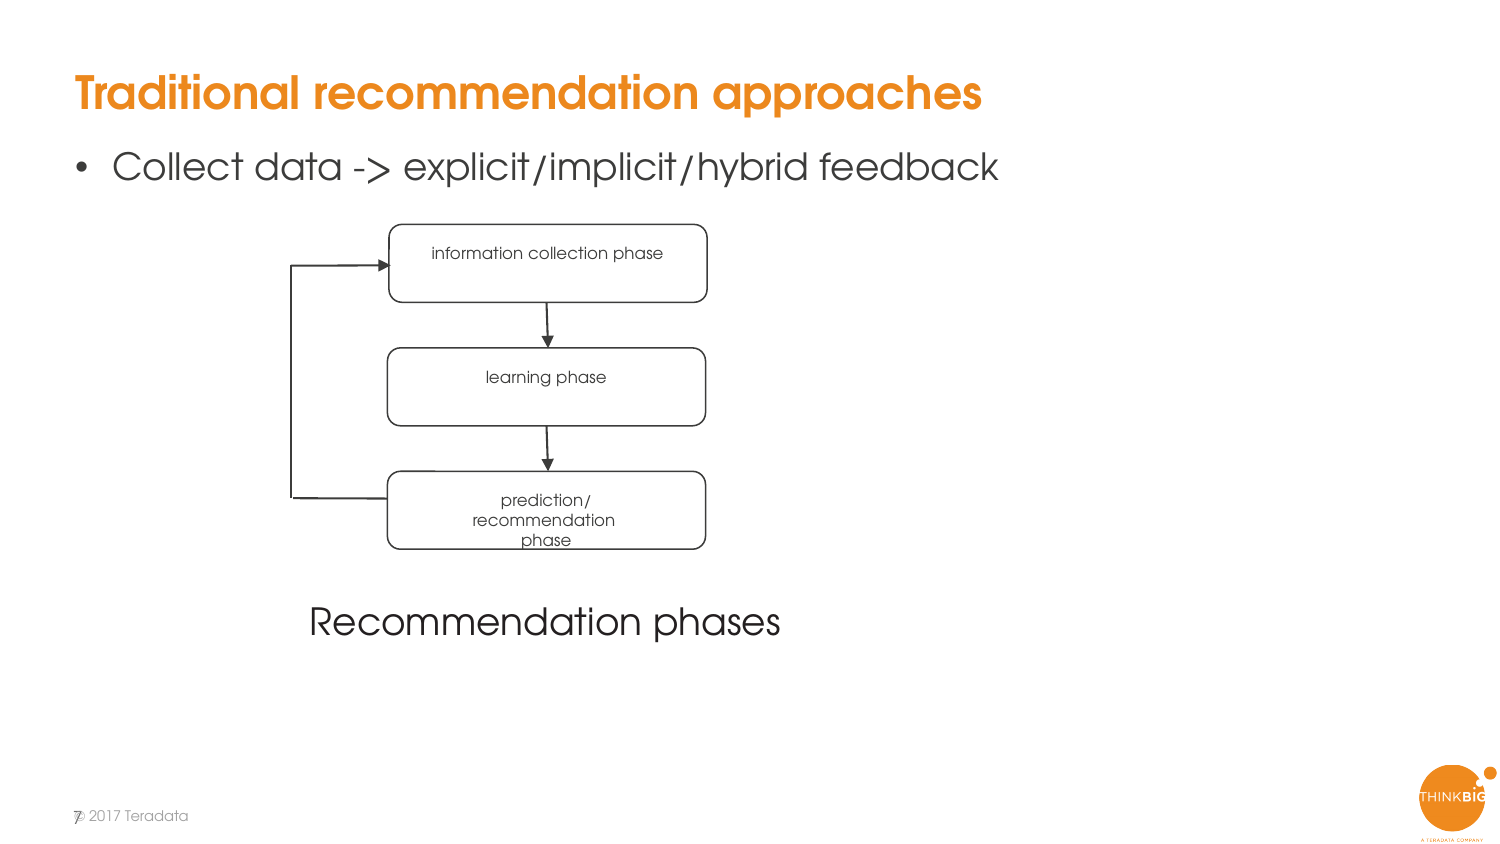

# Traditional recommendation approaches
Collect data -> explicit/implicit/hybrid feedback

information collection phase
learning phase
prediction/
recommendation
phase
Recommendation phases
© 2017 Teradata